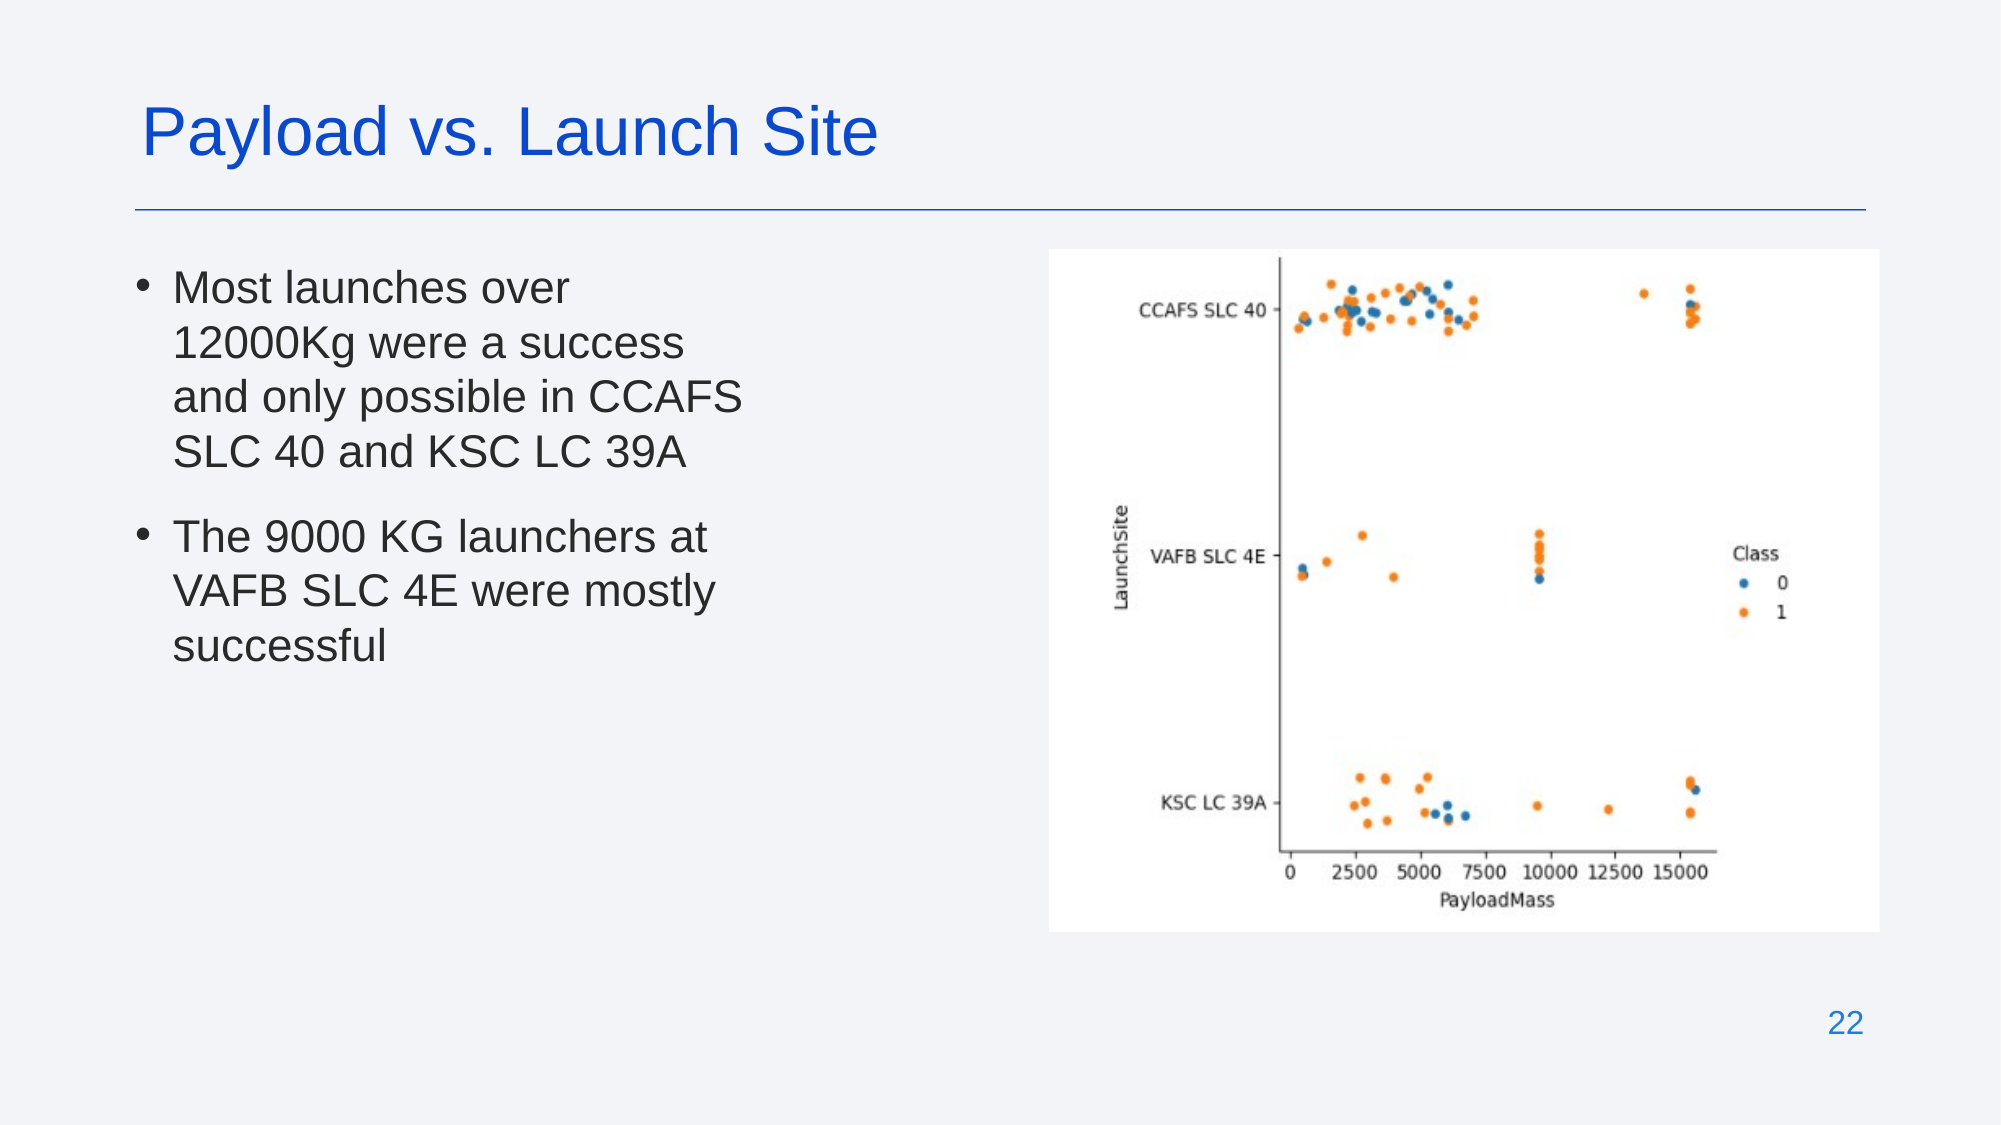

Payload vs. Launch Site

Most launches over 12000Kg were a success and only possible in CCAFS SLC 40 and KSC LC 39A
The 9000 KG launchers at VAFB SLC 4E were mostly successful
22